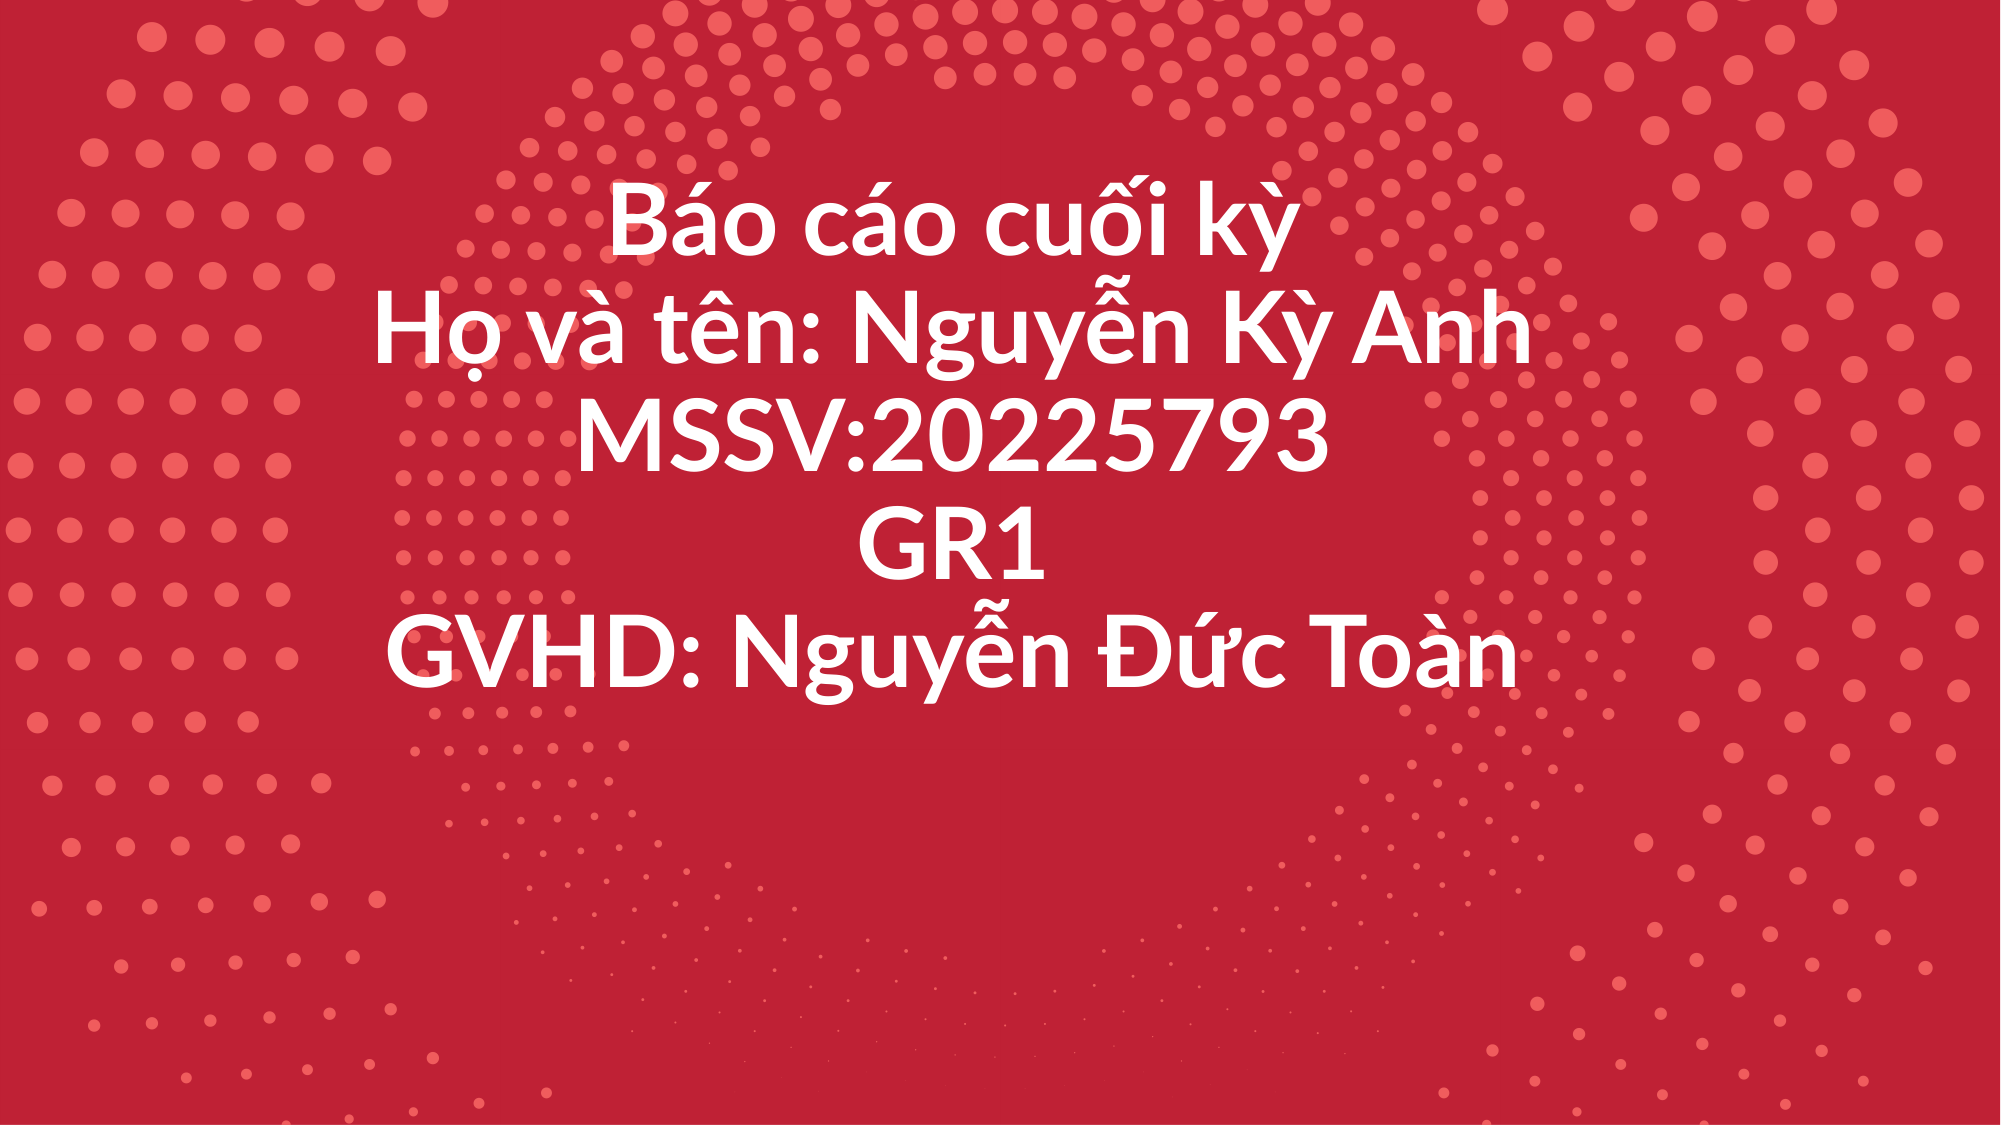

# Báo cáo cuối kỳ Họ và tên: Nguyễn Kỳ Anh MSSV:20225793 GR1 GVHD: Nguyễn Đức Toàn